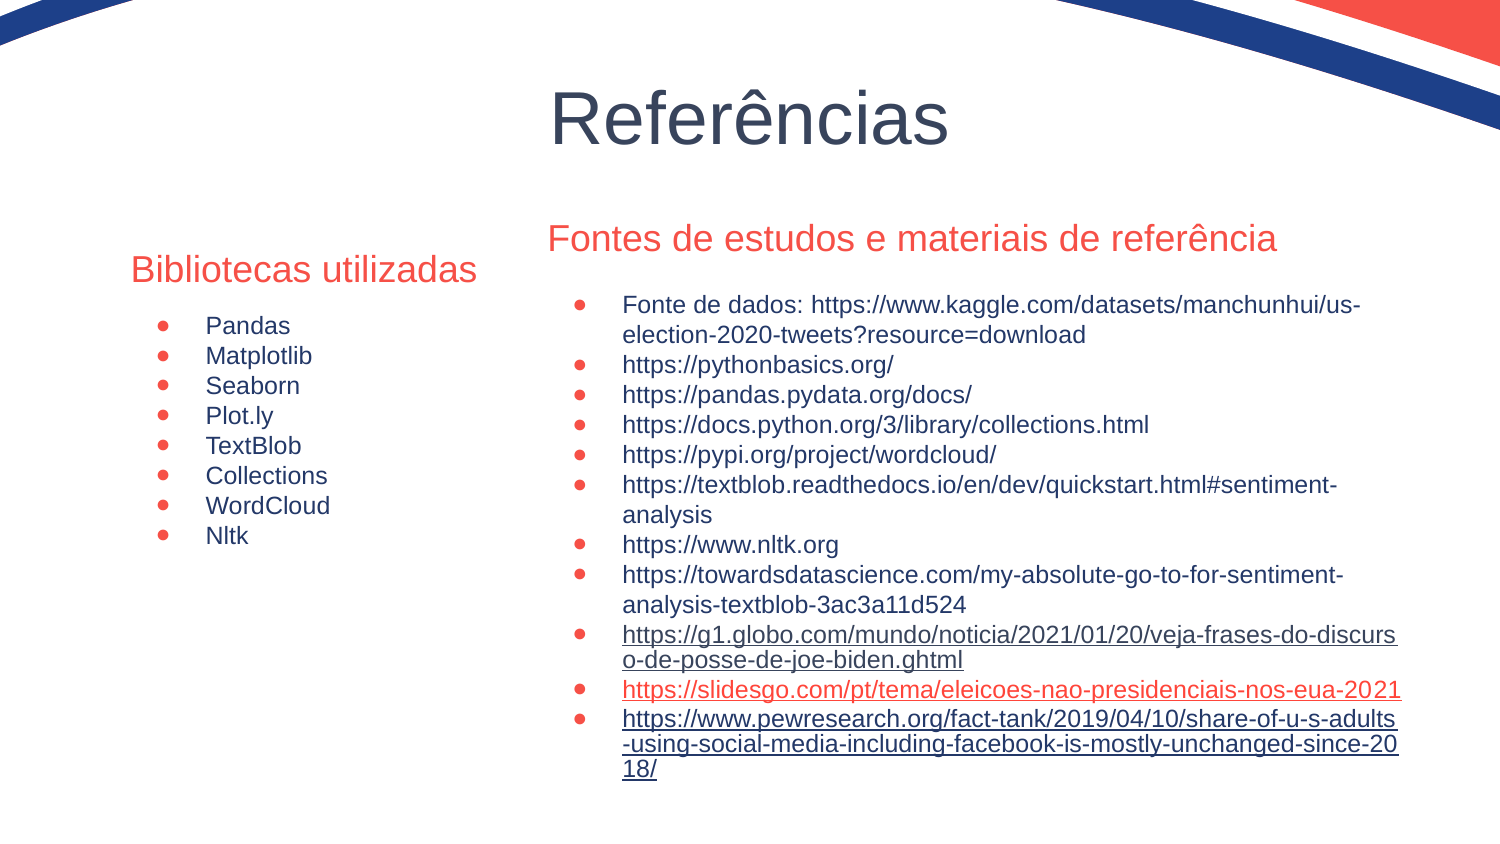

# Referências
Bibliotecas utilizadas

Pandas
Matplotlib
Seaborn
Plot.ly
TextBlob
Collections
WordCloud
Nltk
Fontes de estudos e materiais de referência

Fonte de dados: https://www.kaggle.com/datasets/manchunhui/us-election-2020-tweets?resource=download
https://pythonbasics.org/
https://pandas.pydata.org/docs/
https://docs.python.org/3/library/collections.html
https://pypi.org/project/wordcloud/
https://textblob.readthedocs.io/en/dev/quickstart.html#sentiment-analysis
https://www.nltk.org
https://towardsdatascience.com/my-absolute-go-to-for-sentiment-analysis-textblob-3ac3a11d524
https://g1.globo.com/mundo/noticia/2021/01/20/veja-frases-do-discurso-de-posse-de-joe-biden.ghtml
https://slidesgo.com/pt/tema/eleicoes-nao-presidenciais-nos-eua-2021
https://www.pewresearch.org/fact-tank/2019/04/10/share-of-u-s-adults-using-social-media-including-facebook-is-mostly-unchanged-since-2018/